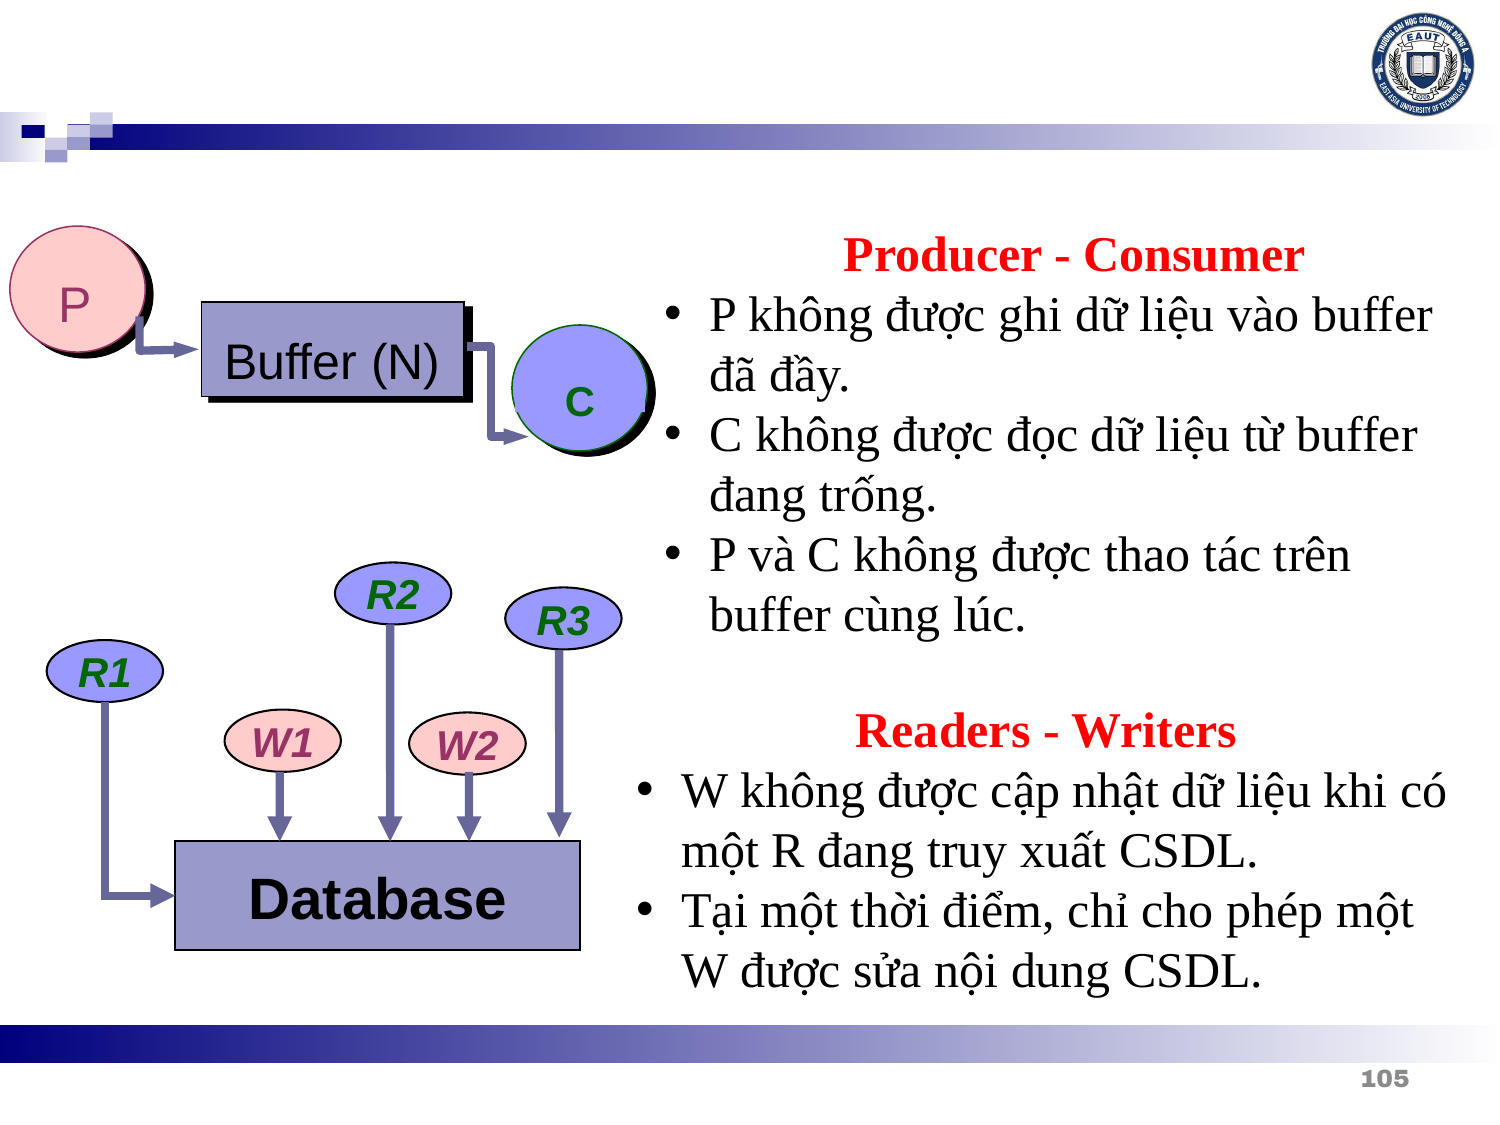

Producer - Consumer
P không được ghi dữ liệu vào buffer đã đầy.
C không được đọc dữ liệu từ buffer đang trống.
P và C không được thao tác trên buffer cùng lúc.

P

Buffer (N)

C
R2
R3

R1

W1
W2

Database
Readers - Writers
W không được cập nhật dữ liệu khi có một R đang truy xuất CSDL.
Tại một thời điểm, chỉ cho phép một W được sửa nội dung CSDL.
105